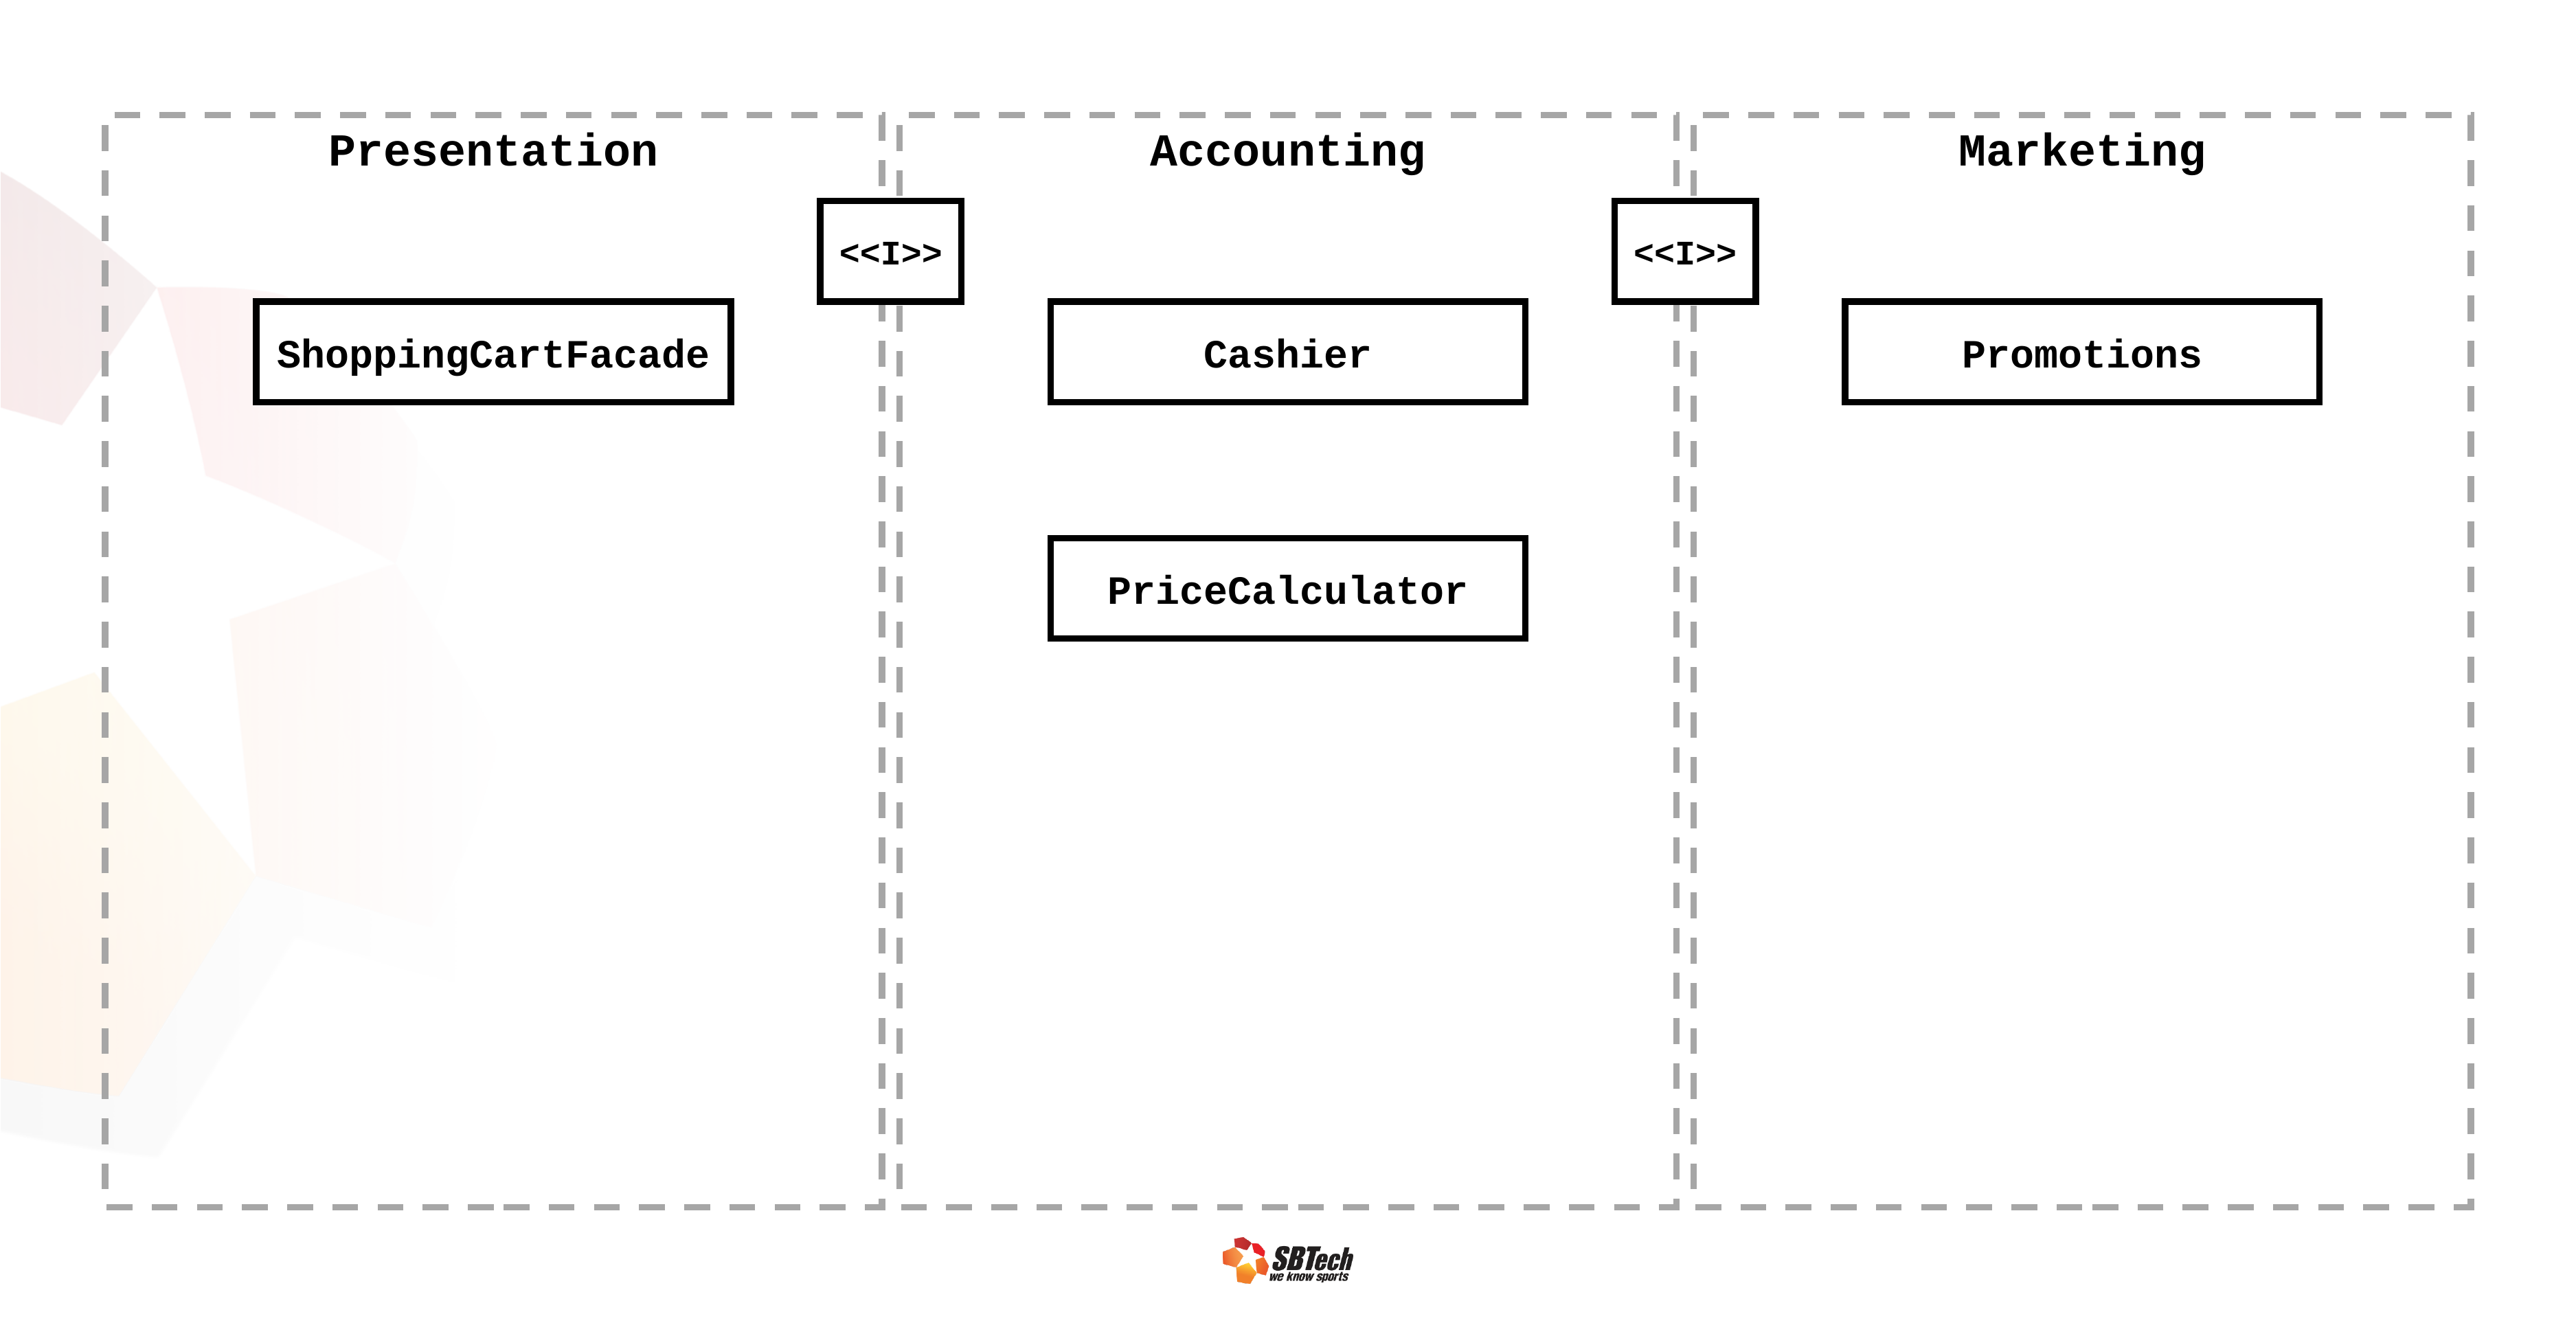

Presentation
Accounting
Marketing
<<I>>
<<I>>
Promotions
ShoppingCartFacade
Cashier
PriceCalculator